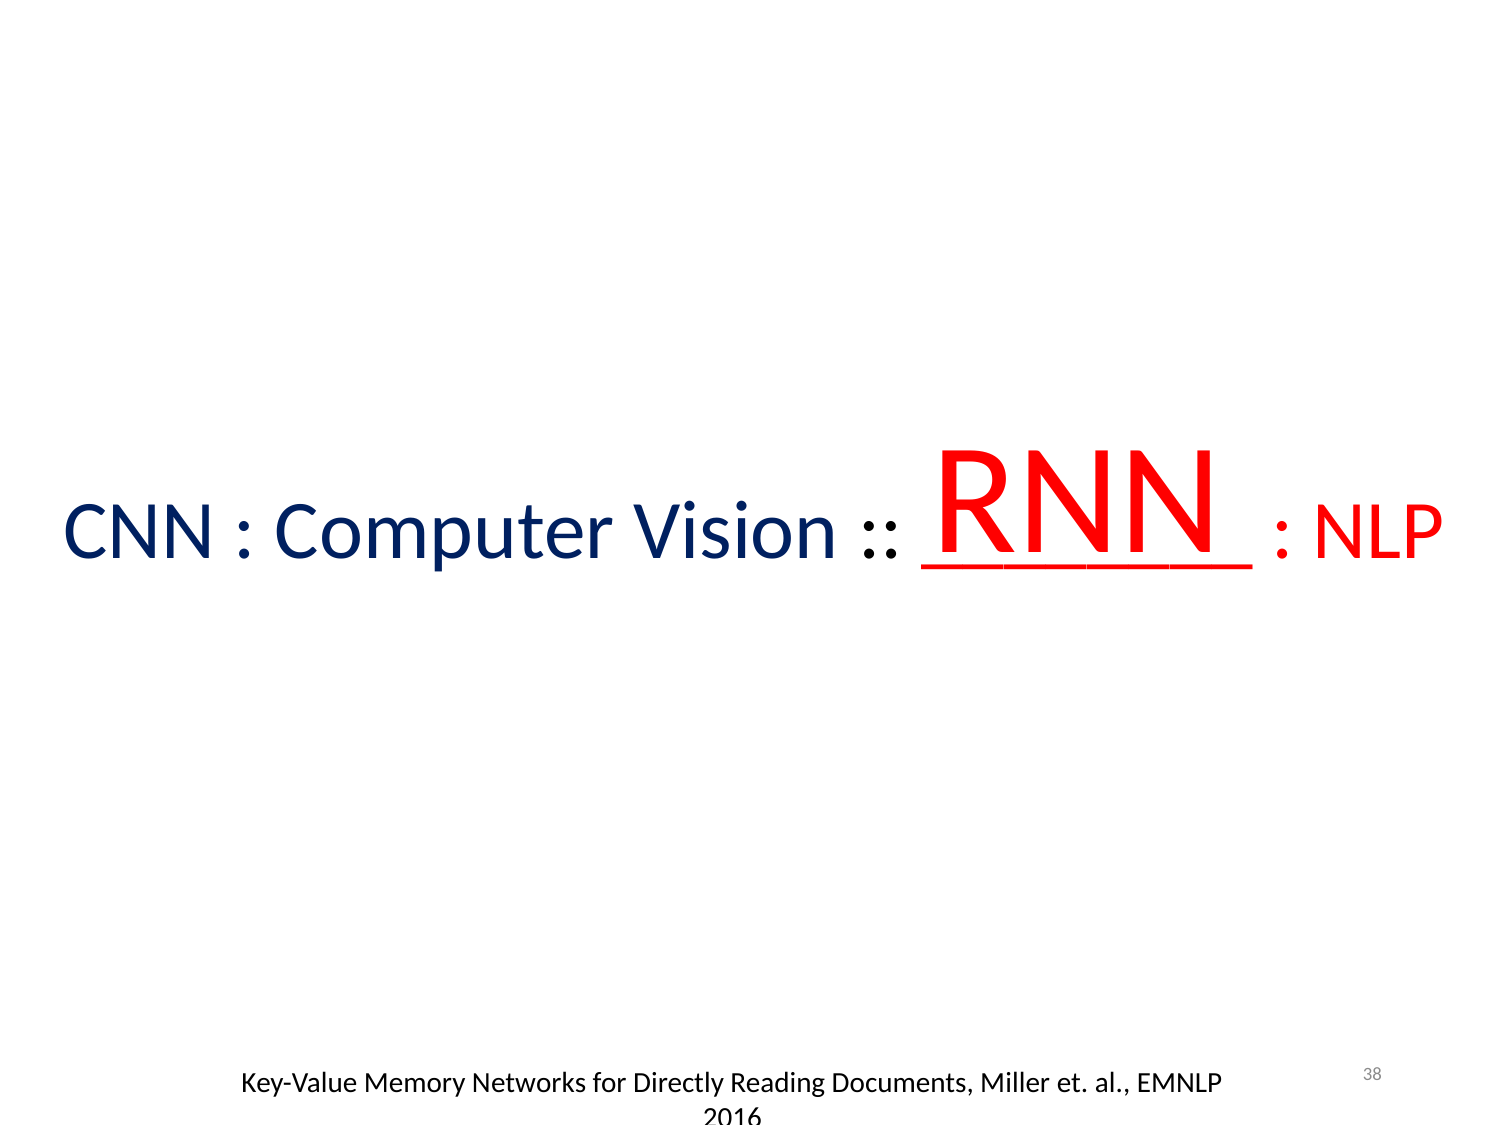

RNN
# CNN : Computer Vision :: ________ : NLP
38
Key-Value Memory Networks for Directly Reading Documents, Miller et. al., EMNLP 2016